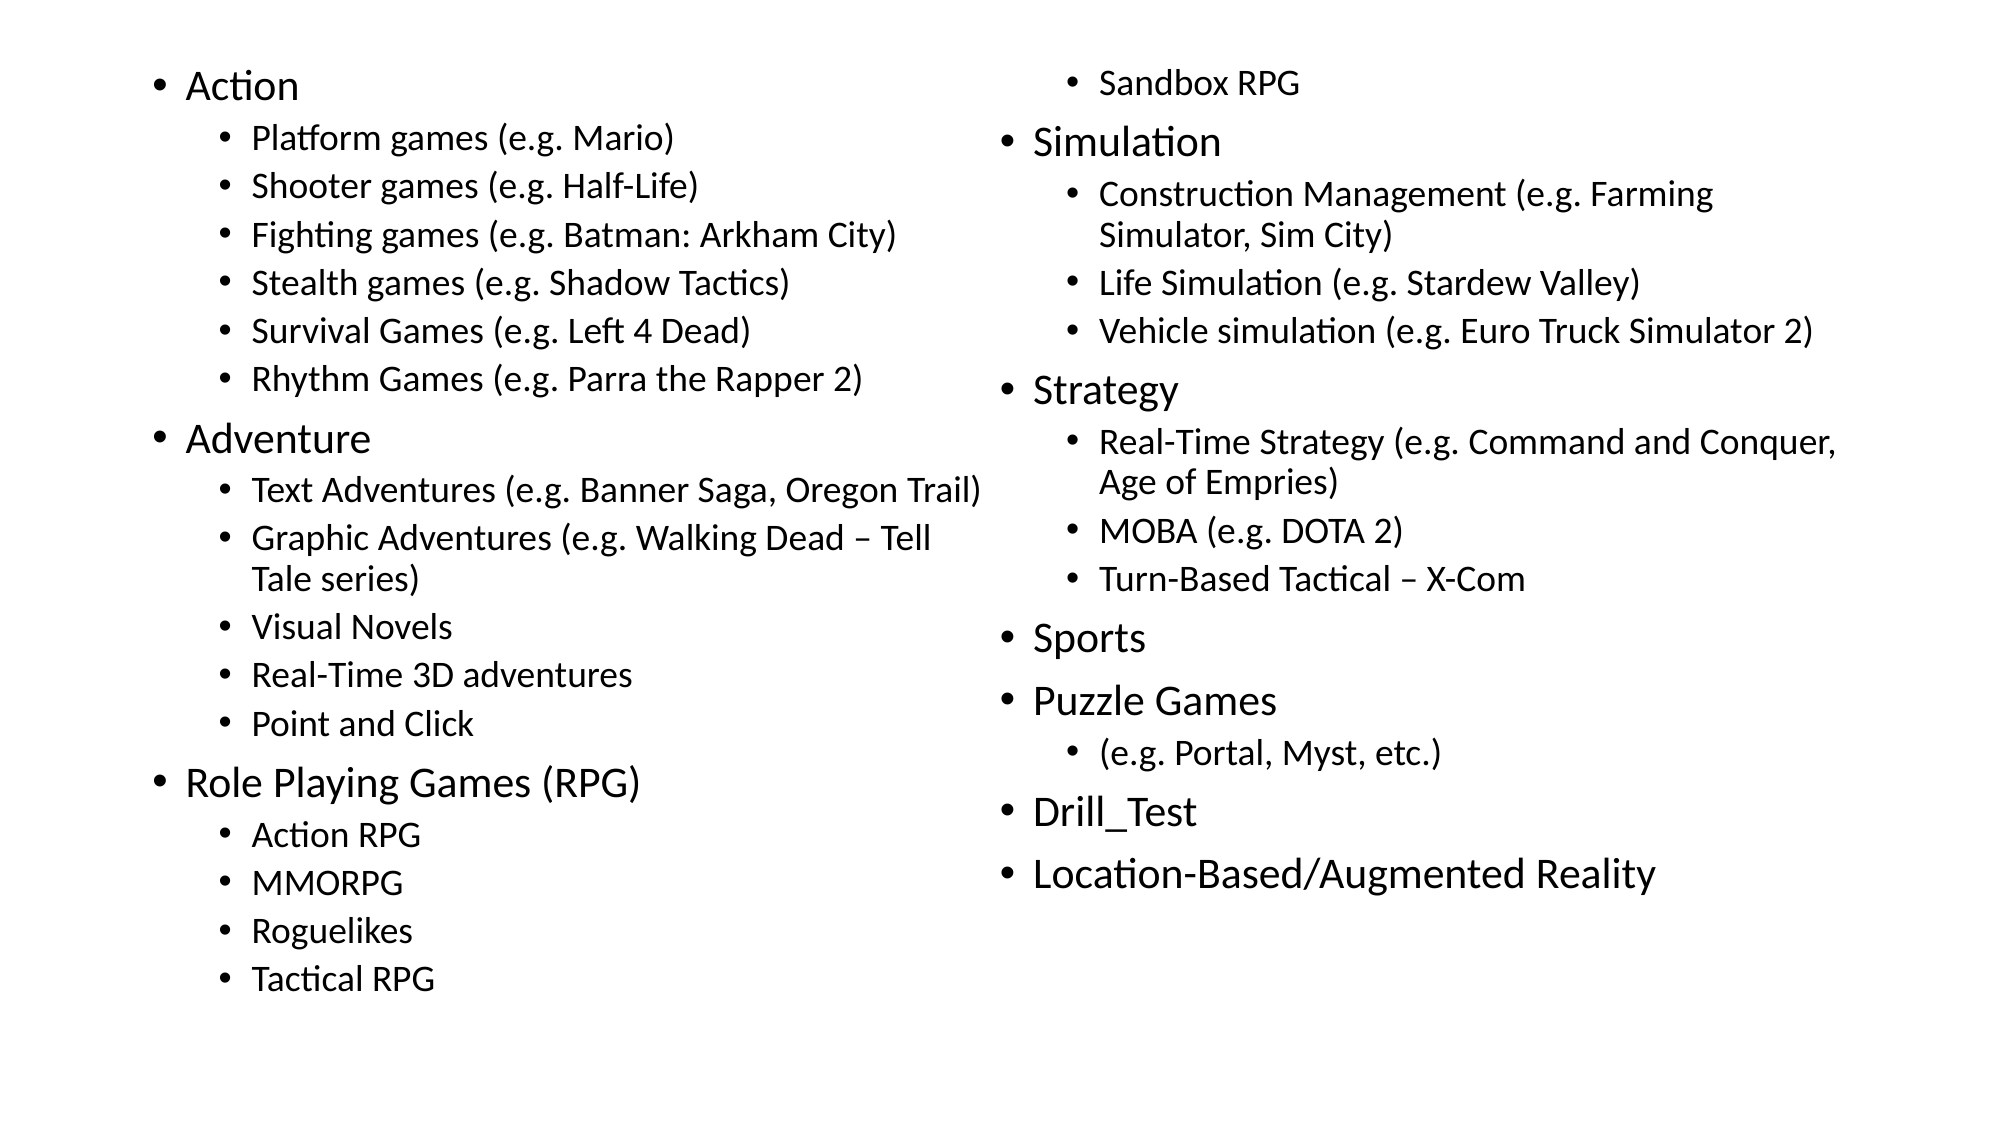

Action
Platform games (e.g. Mario)
Shooter games (e.g. Half-Life)
Fighting games (e.g. Batman: Arkham City)
Stealth games (e.g. Shadow Tactics)
Survival Games (e.g. Left 4 Dead)
Rhythm Games (e.g. Parra the Rapper 2)
Adventure
Text Adventures (e.g. Banner Saga, Oregon Trail)
Graphic Adventures (e.g. Walking Dead – Tell Tale series)
Visual Novels
Real-Time 3D adventures
Point and Click
Role Playing Games (RPG)
Action RPG
MMORPG
Roguelikes
Tactical RPG
Sandbox RPG
Simulation
Construction Management (e.g. Farming Simulator, Sim City)
Life Simulation (e.g. Stardew Valley)
Vehicle simulation (e.g. Euro Truck Simulator 2)
Strategy
Real-Time Strategy (e.g. Command and Conquer, Age of Empries)
MOBA (e.g. DOTA 2)
Turn-Based Tactical – X-Com
Sports
Puzzle Games
(e.g. Portal, Myst, etc.)
Drill_Test
Location-Based/Augmented Reality